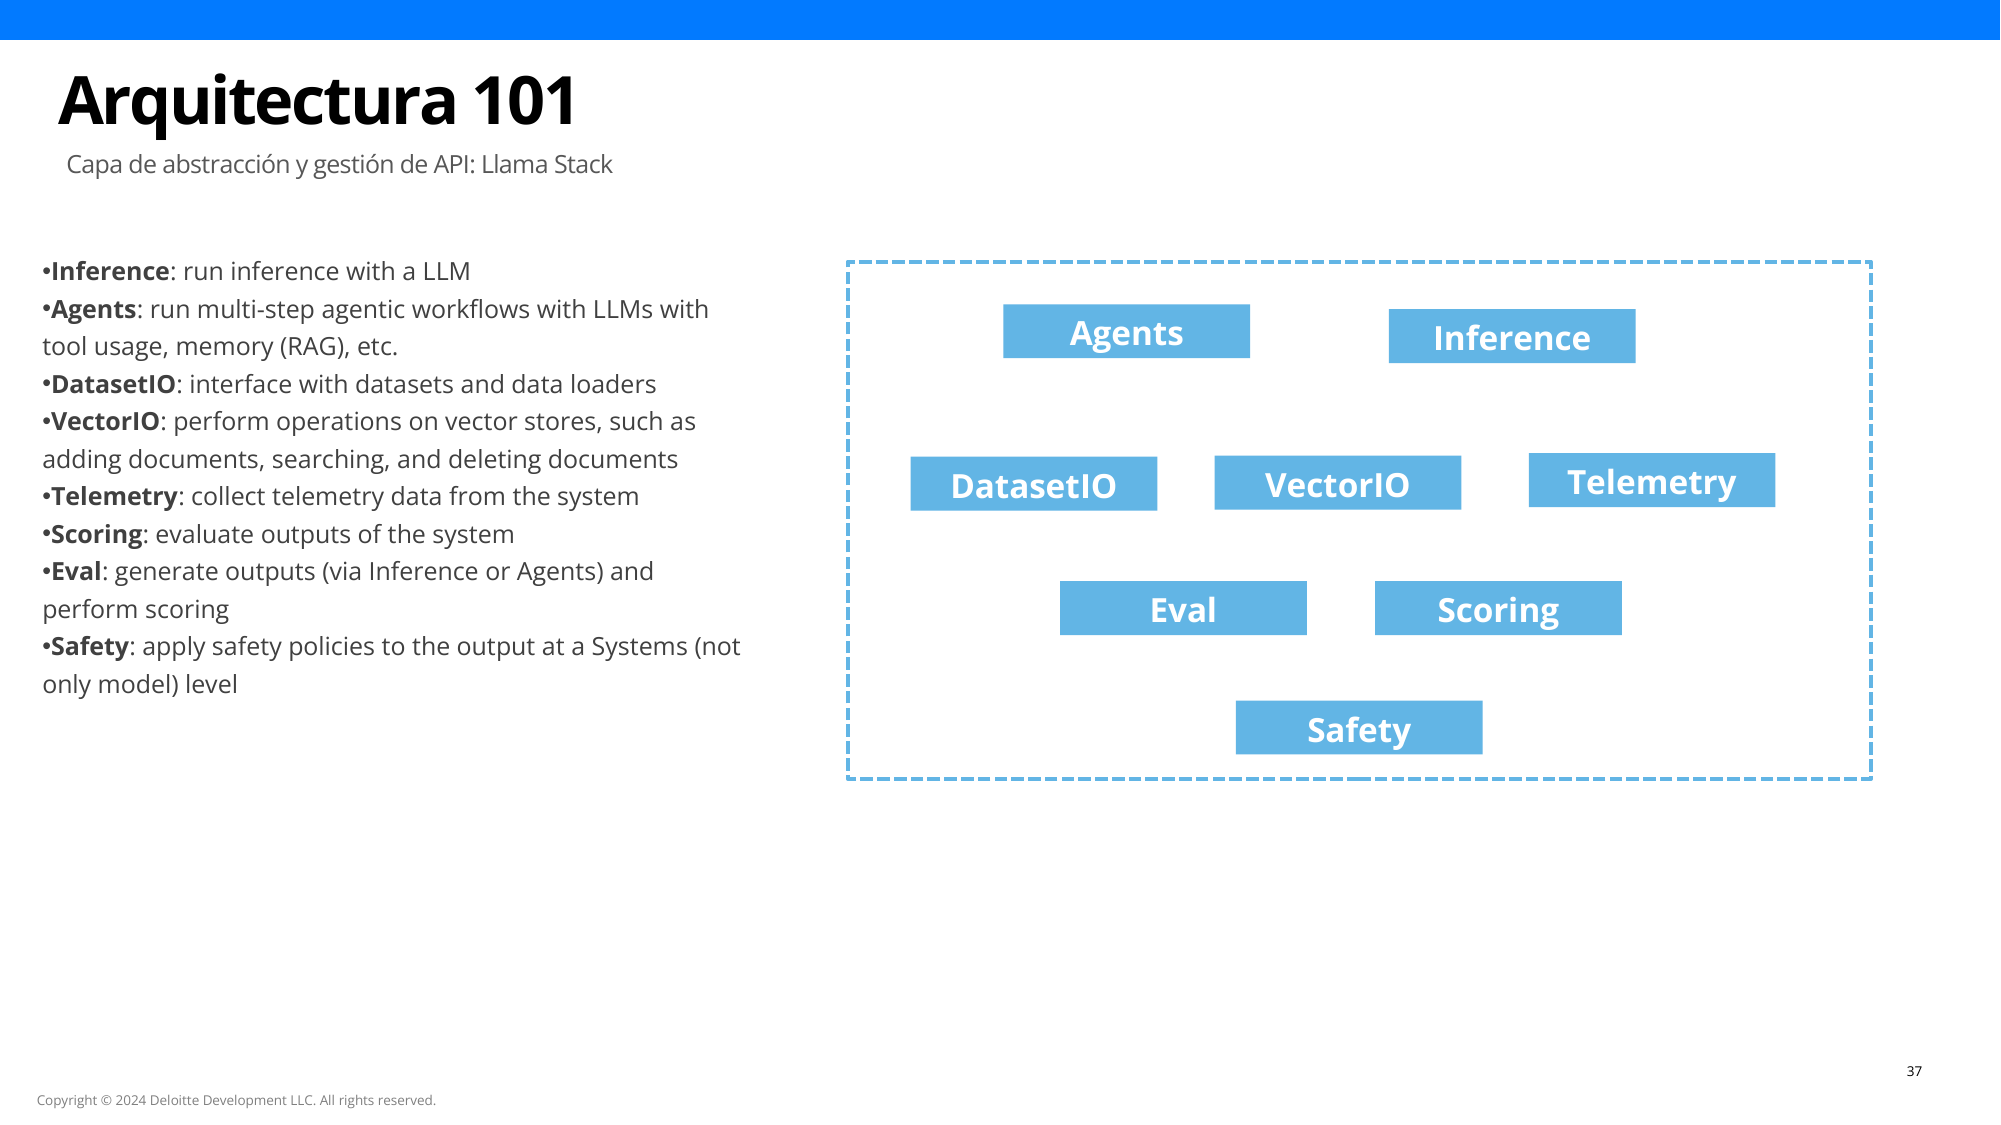

Arquitectura 101
Capa de abstracción y gestión de API: Llama Stack
Inference: run inference with a LLM
Agents: run multi-step agentic workflows with LLMs with tool usage, memory (RAG), etc.
DatasetIO: interface with datasets and data loaders
VectorIO: perform operations on vector stores, such as adding documents, searching, and deleting documents
Telemetry: collect telemetry data from the system
Scoring: evaluate outputs of the system
Eval: generate outputs (via Inference or Agents) and perform scoring
Safety: apply safety policies to the output at a Systems (not only model) level

Agents
Inference
Telemetry
VectorIO
DatasetIO
Eval
Scoring
Safety